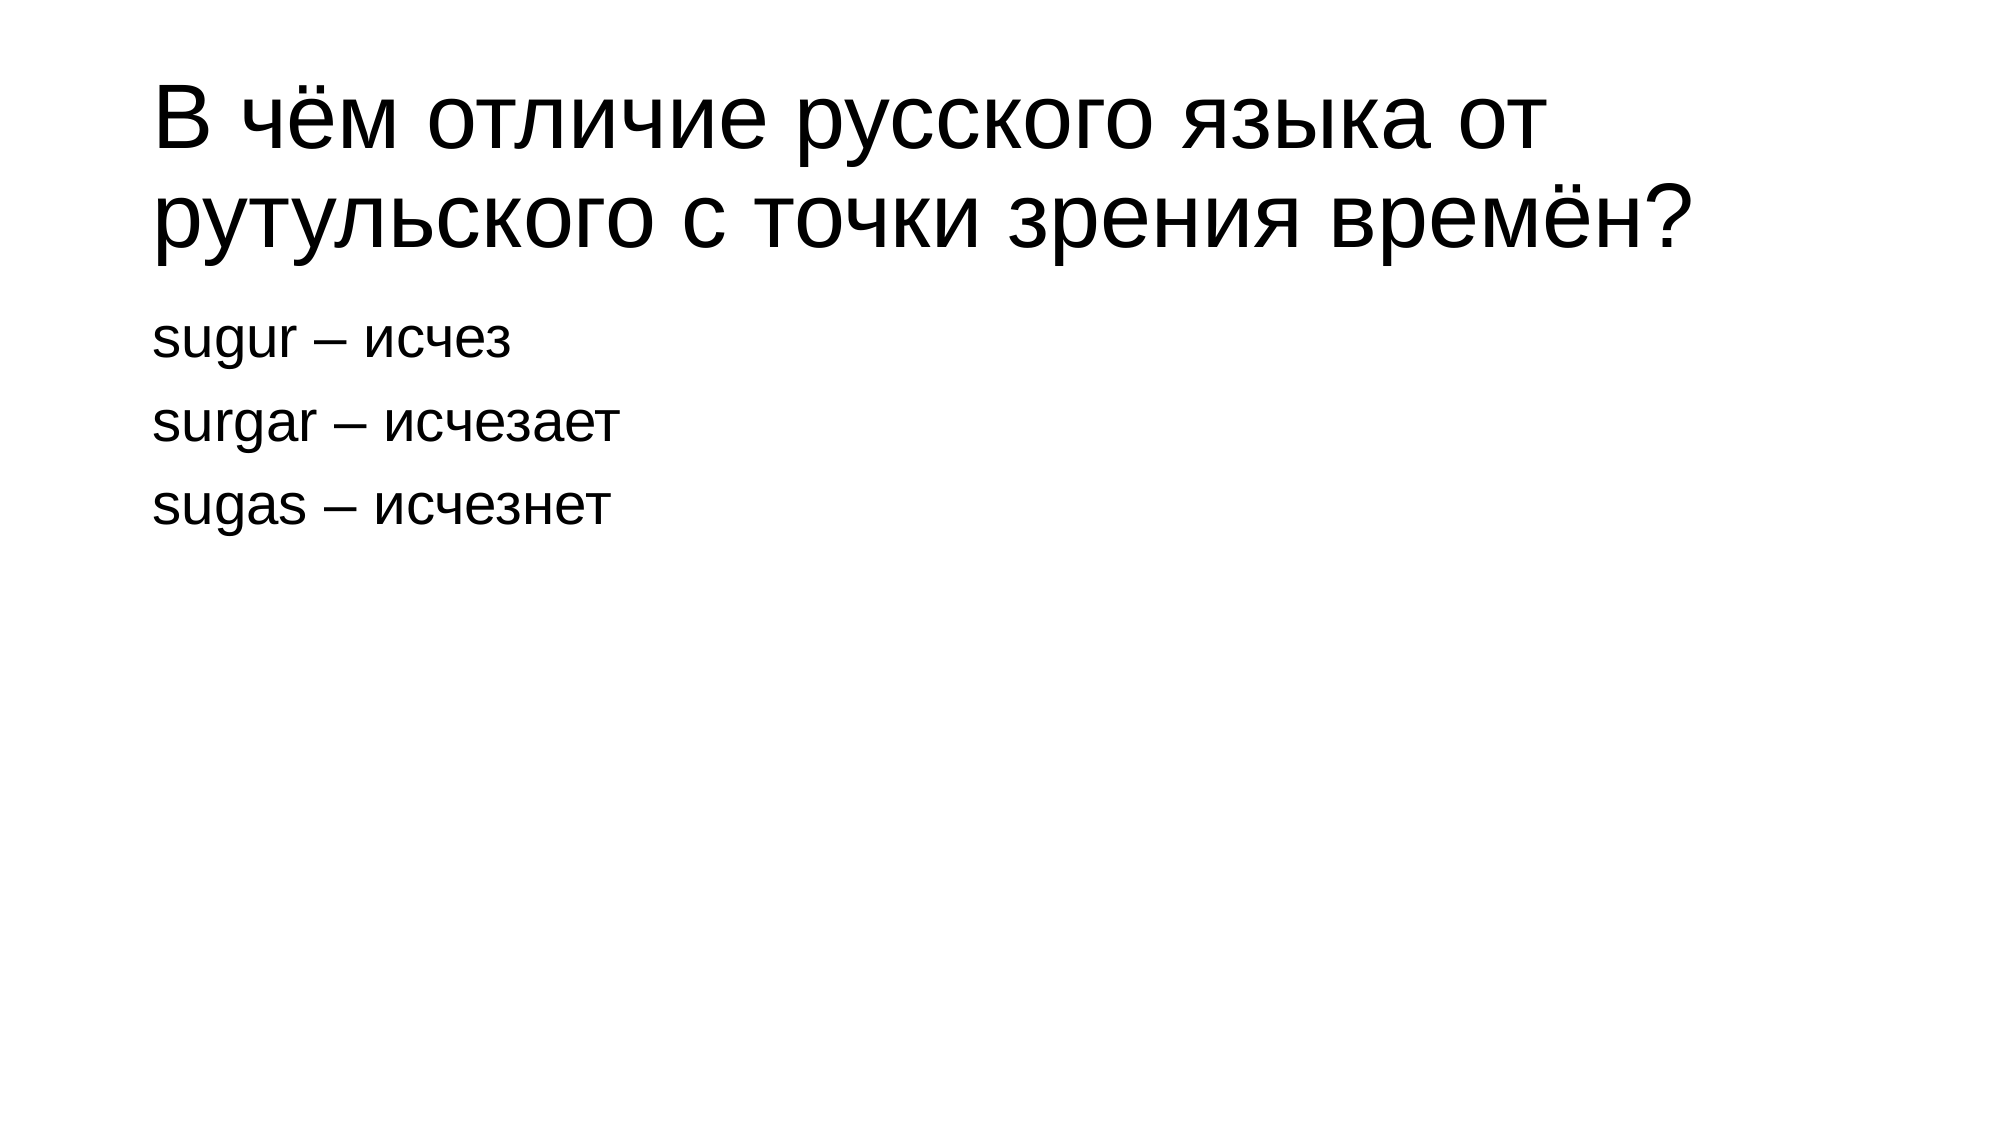

# В чём отличие русского языка от рутульского с точки зрения времён?
sugur – исчез
surgar – исчезает
sugas – исчезнет